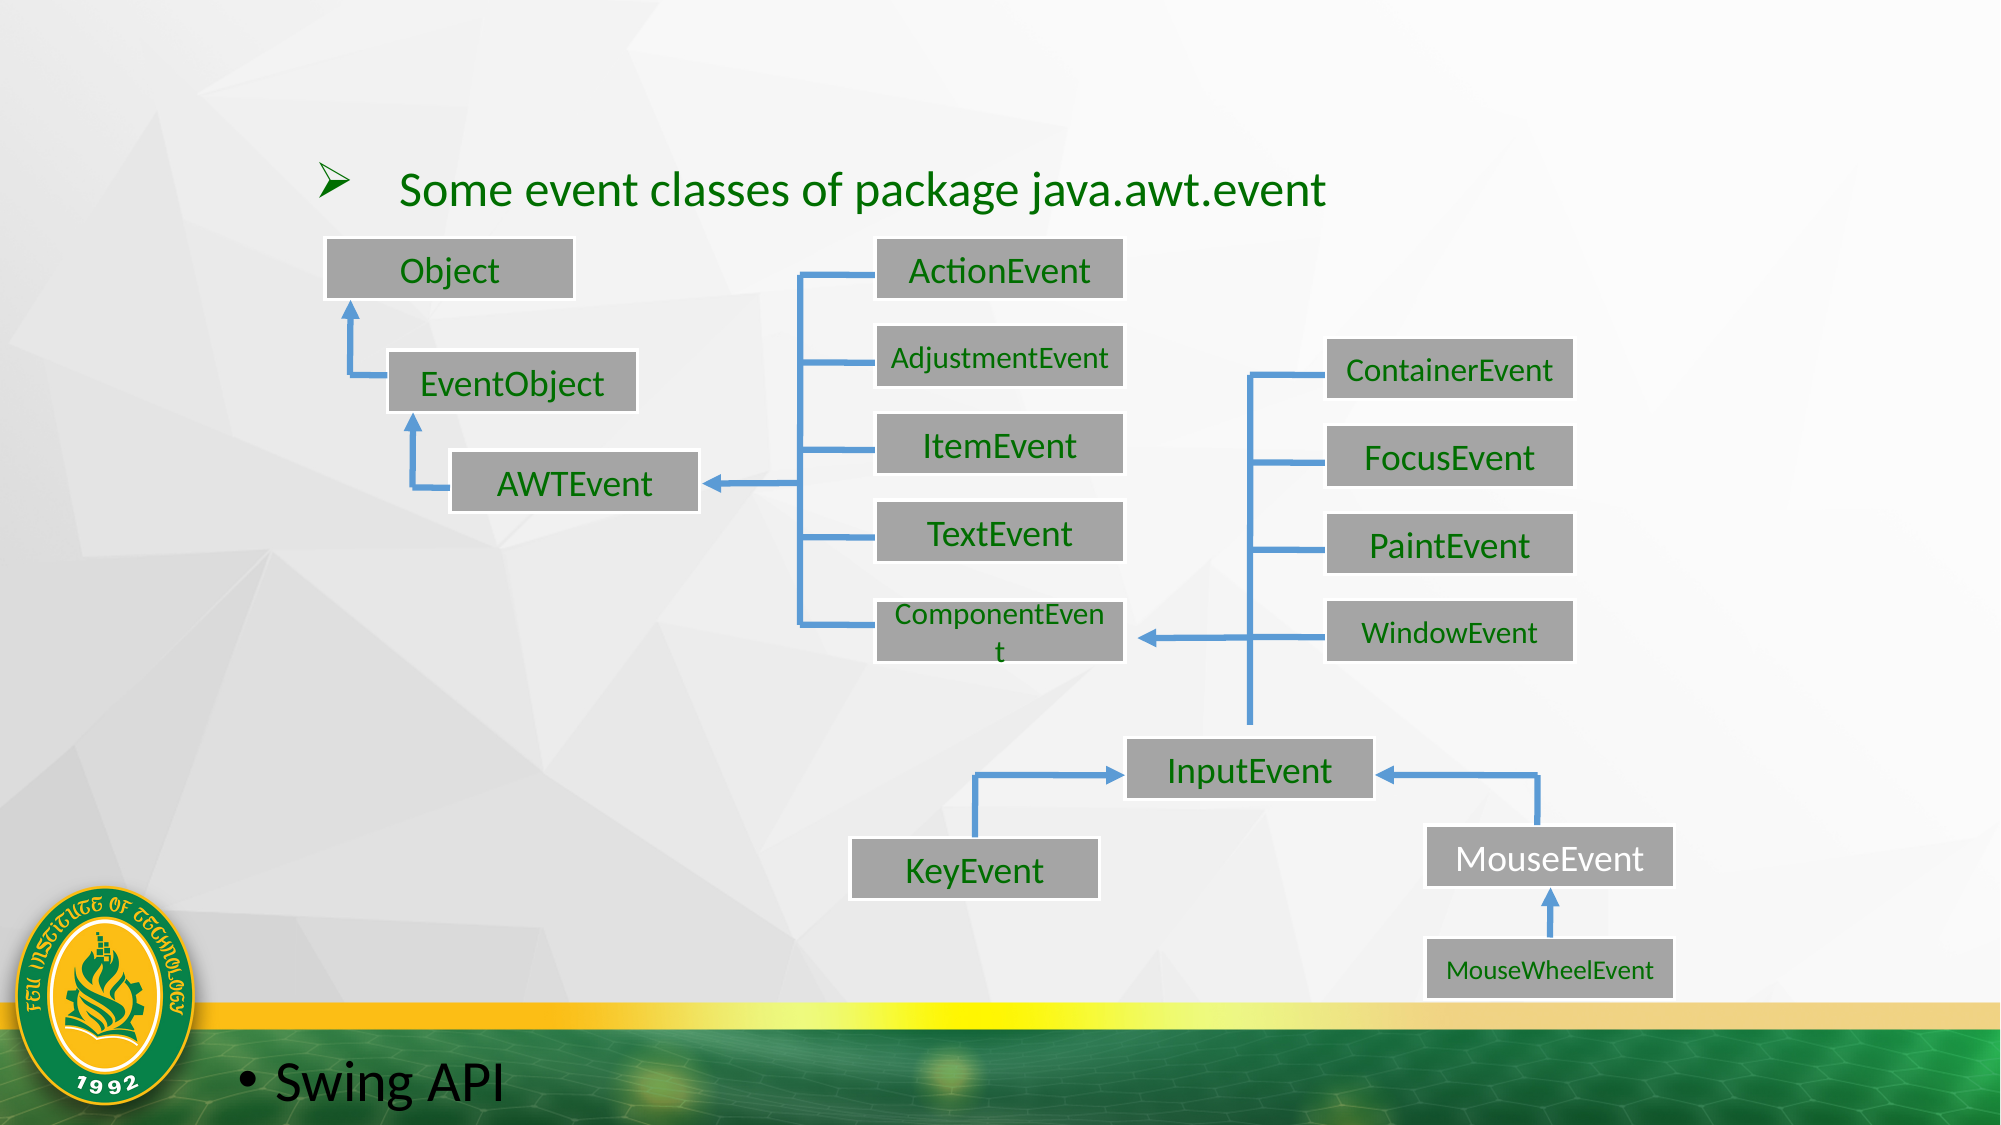

Some event classes of package java.awt.event
Object
ActionEvent
AdjustmentEvent
ContainerEvent
EventObject
ItemEvent
FocusEvent
AWTEvent
TextEvent
PaintEvent
WindowEvent
ComponentEvent
InputEvent
MouseEvent
KeyEvent
MouseWheelEvent
Swing API